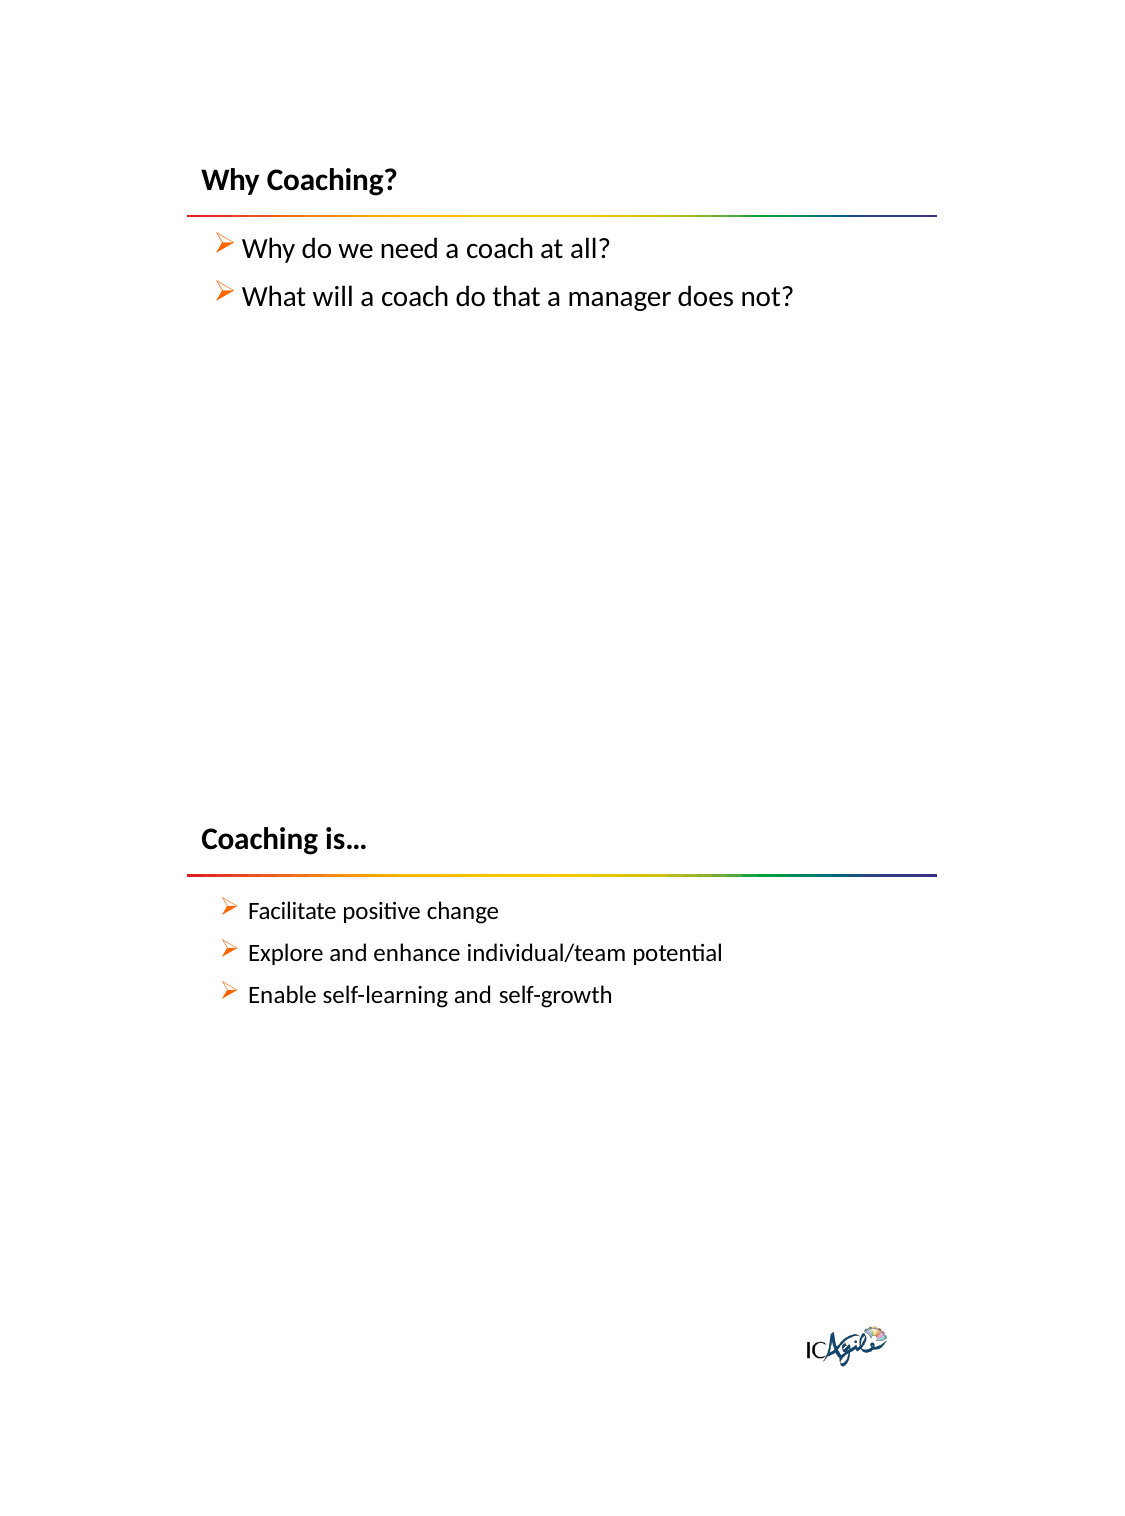

Why Coaching?

Why do we need a coach at all?
What will a coach do that a manager does not?

Coaching is…

Facilitate positive change
Explore and enhance individual/team potential
Enable self-learning and self-growth